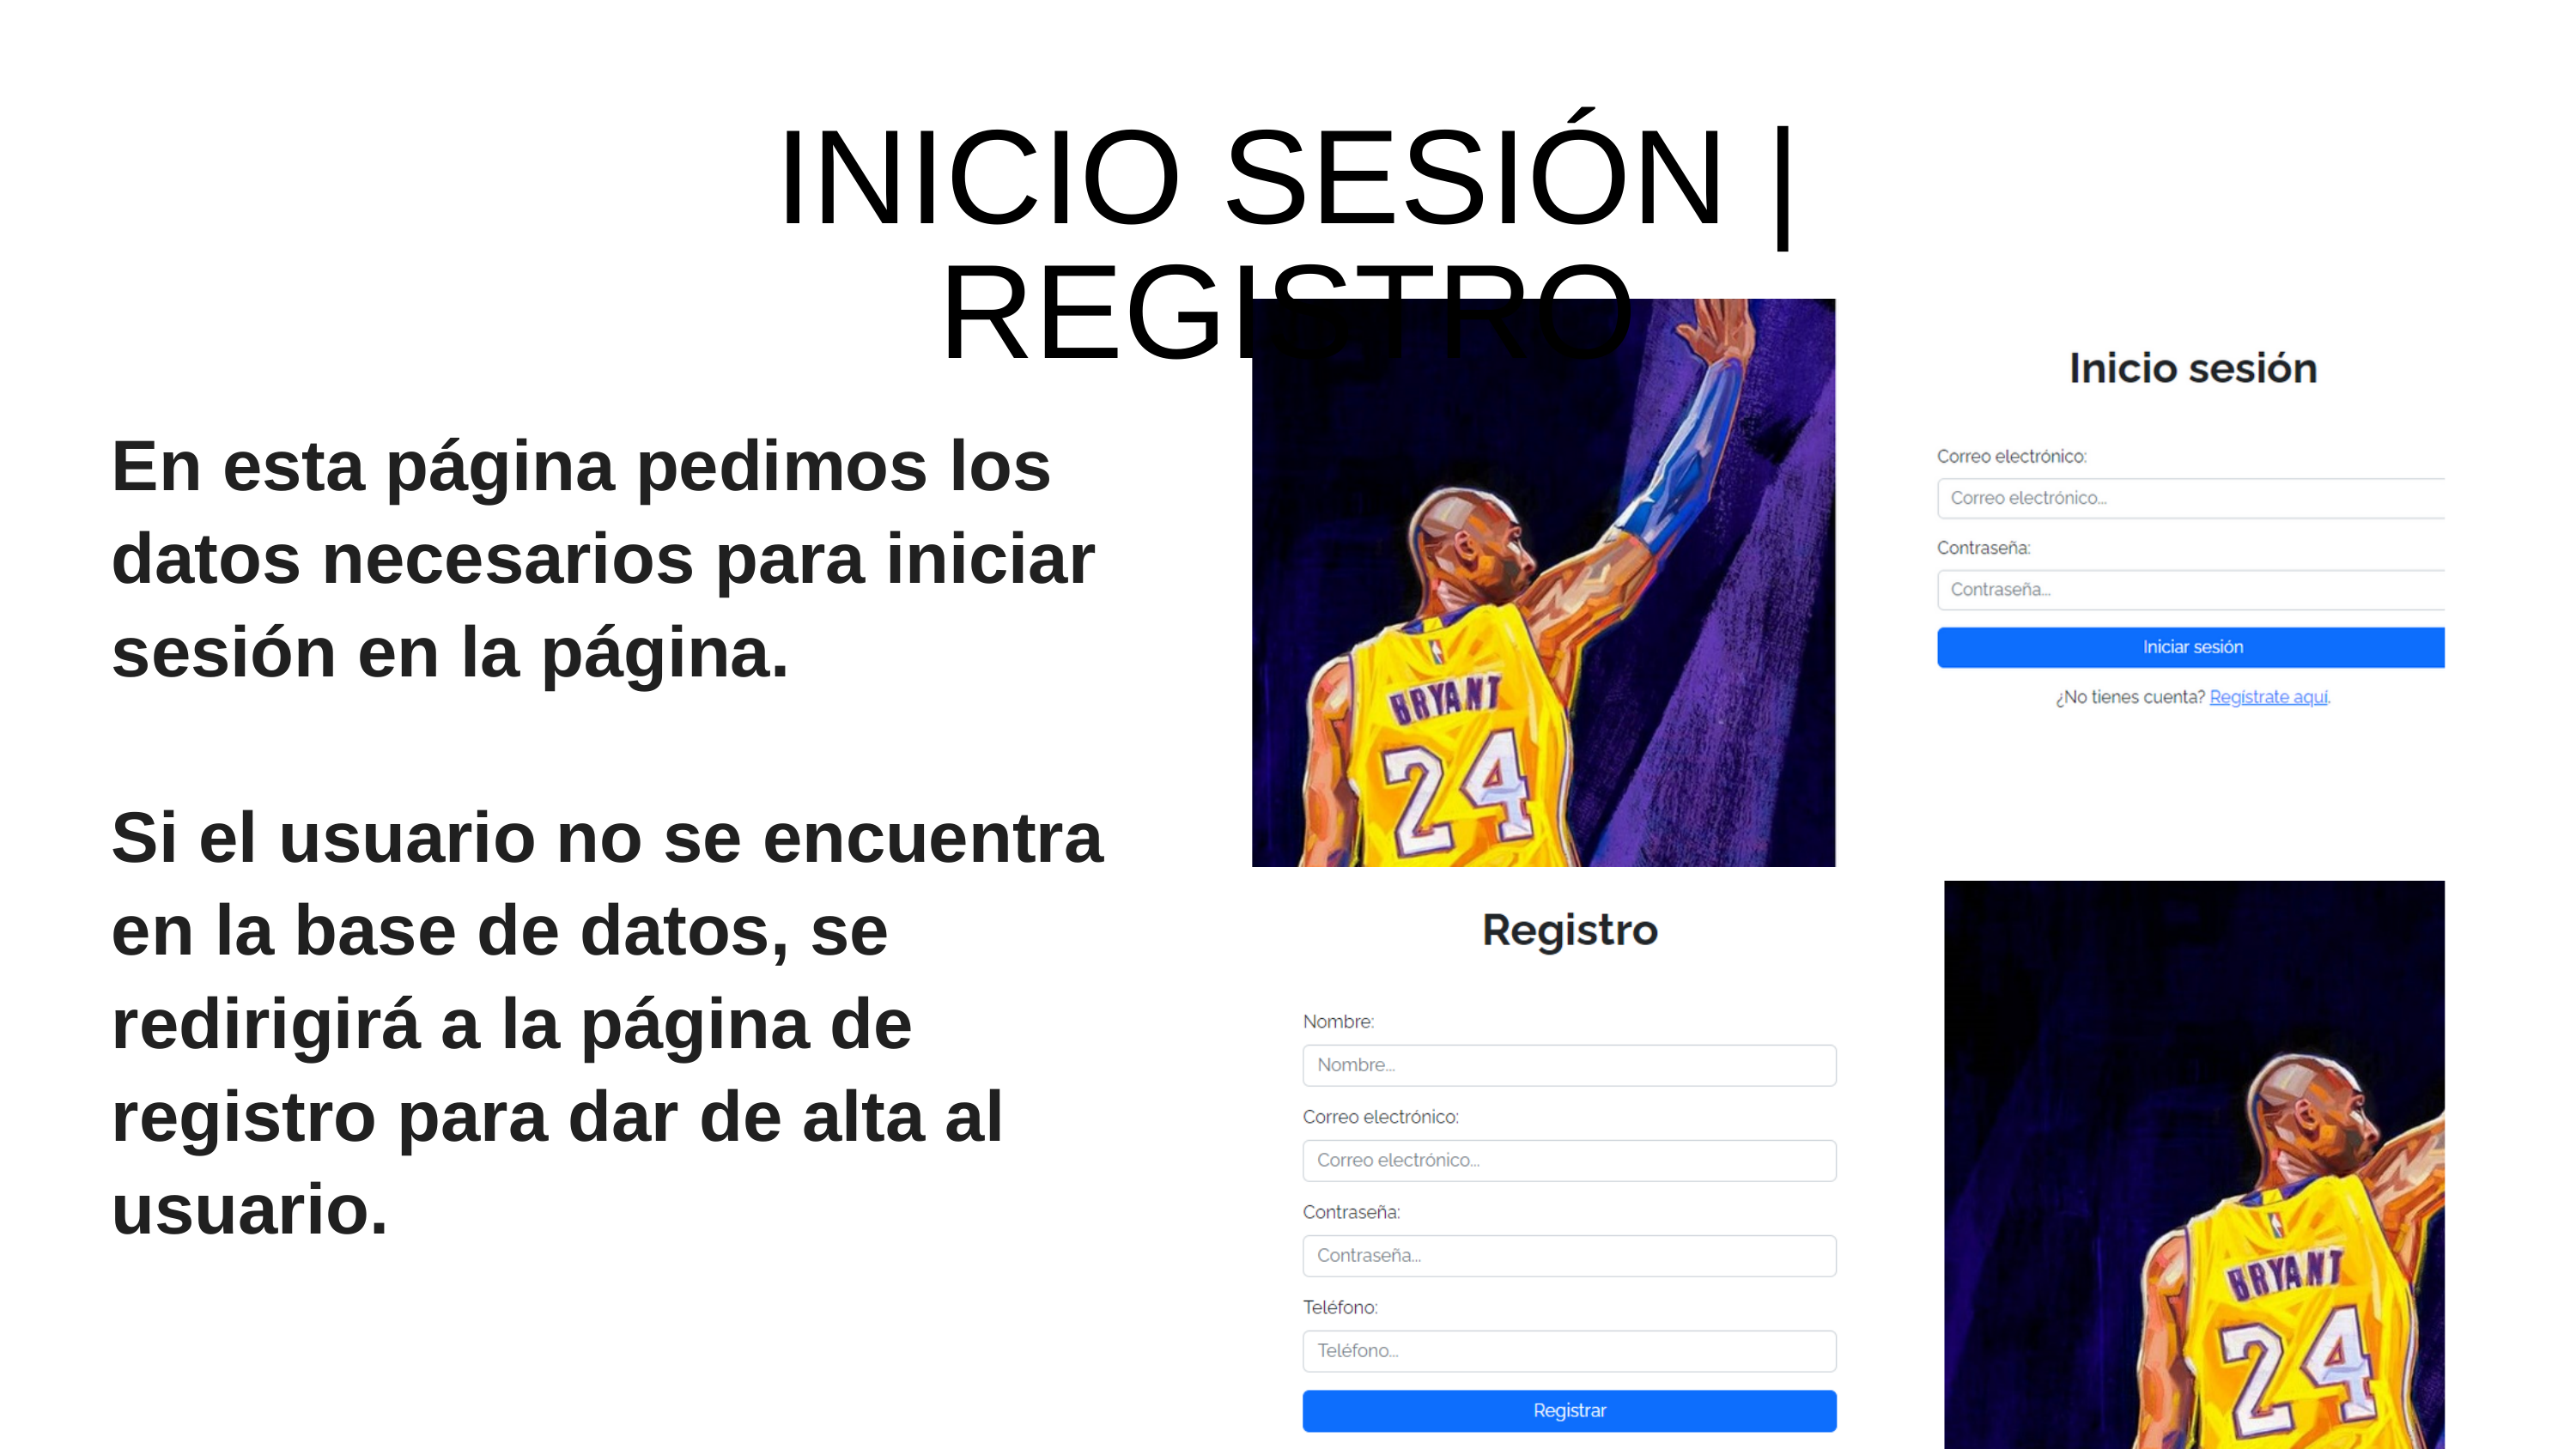

INICIO SESIÓN | REGISTRO

En esta página pedimos los datos necesarios para iniciar sesión en la página.

Si el usuario no se encuentra en la base de datos, se redirigirá a la página de registro para dar de alta al usuario.